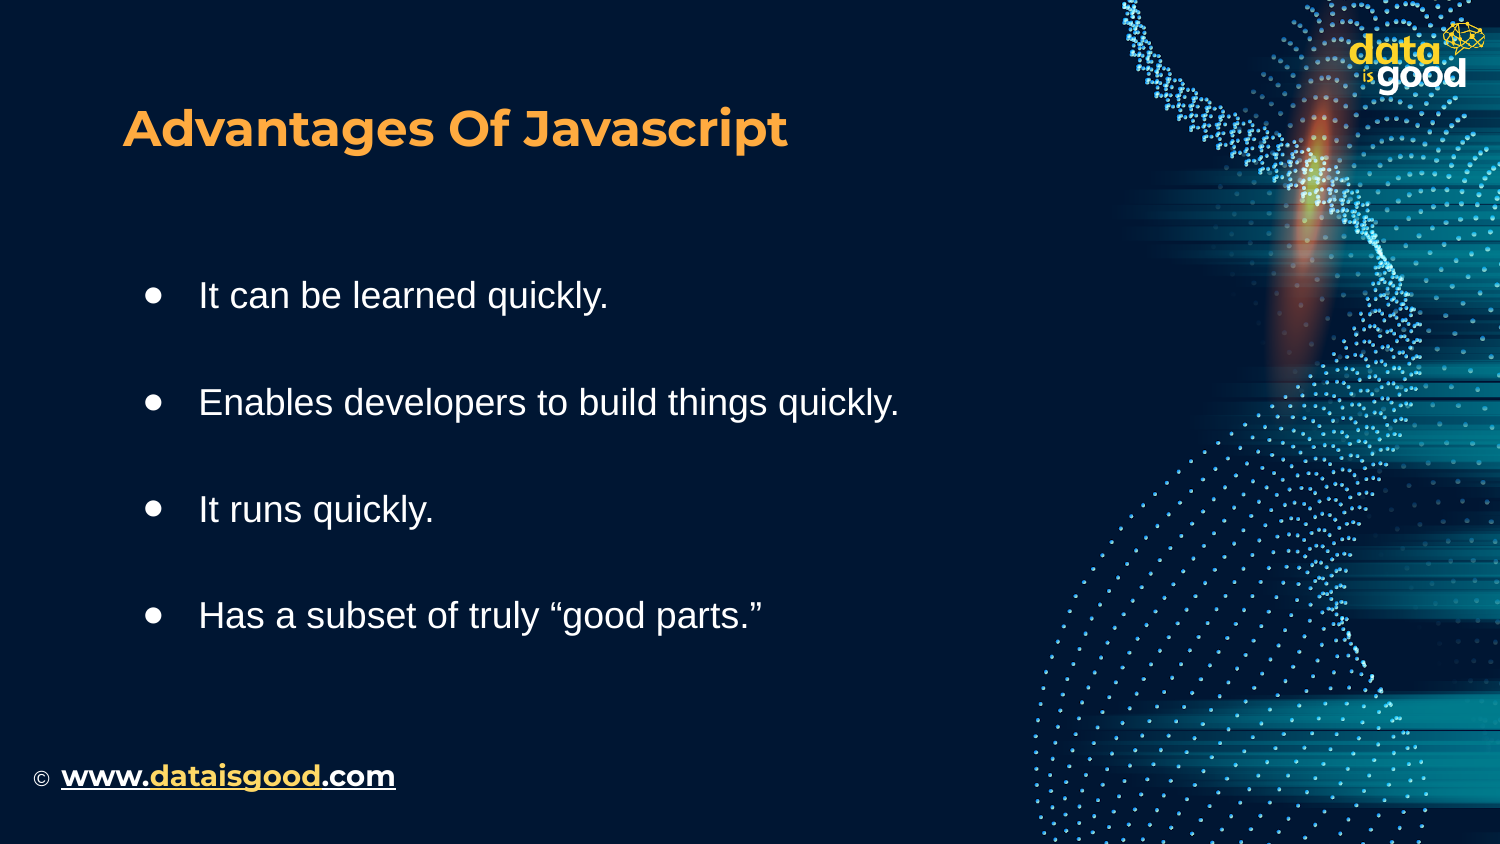

# Advantages Of Javascript
It can be learned quickly.
Enables developers to build things quickly.
It runs quickly.
Has a subset of truly “good parts.”